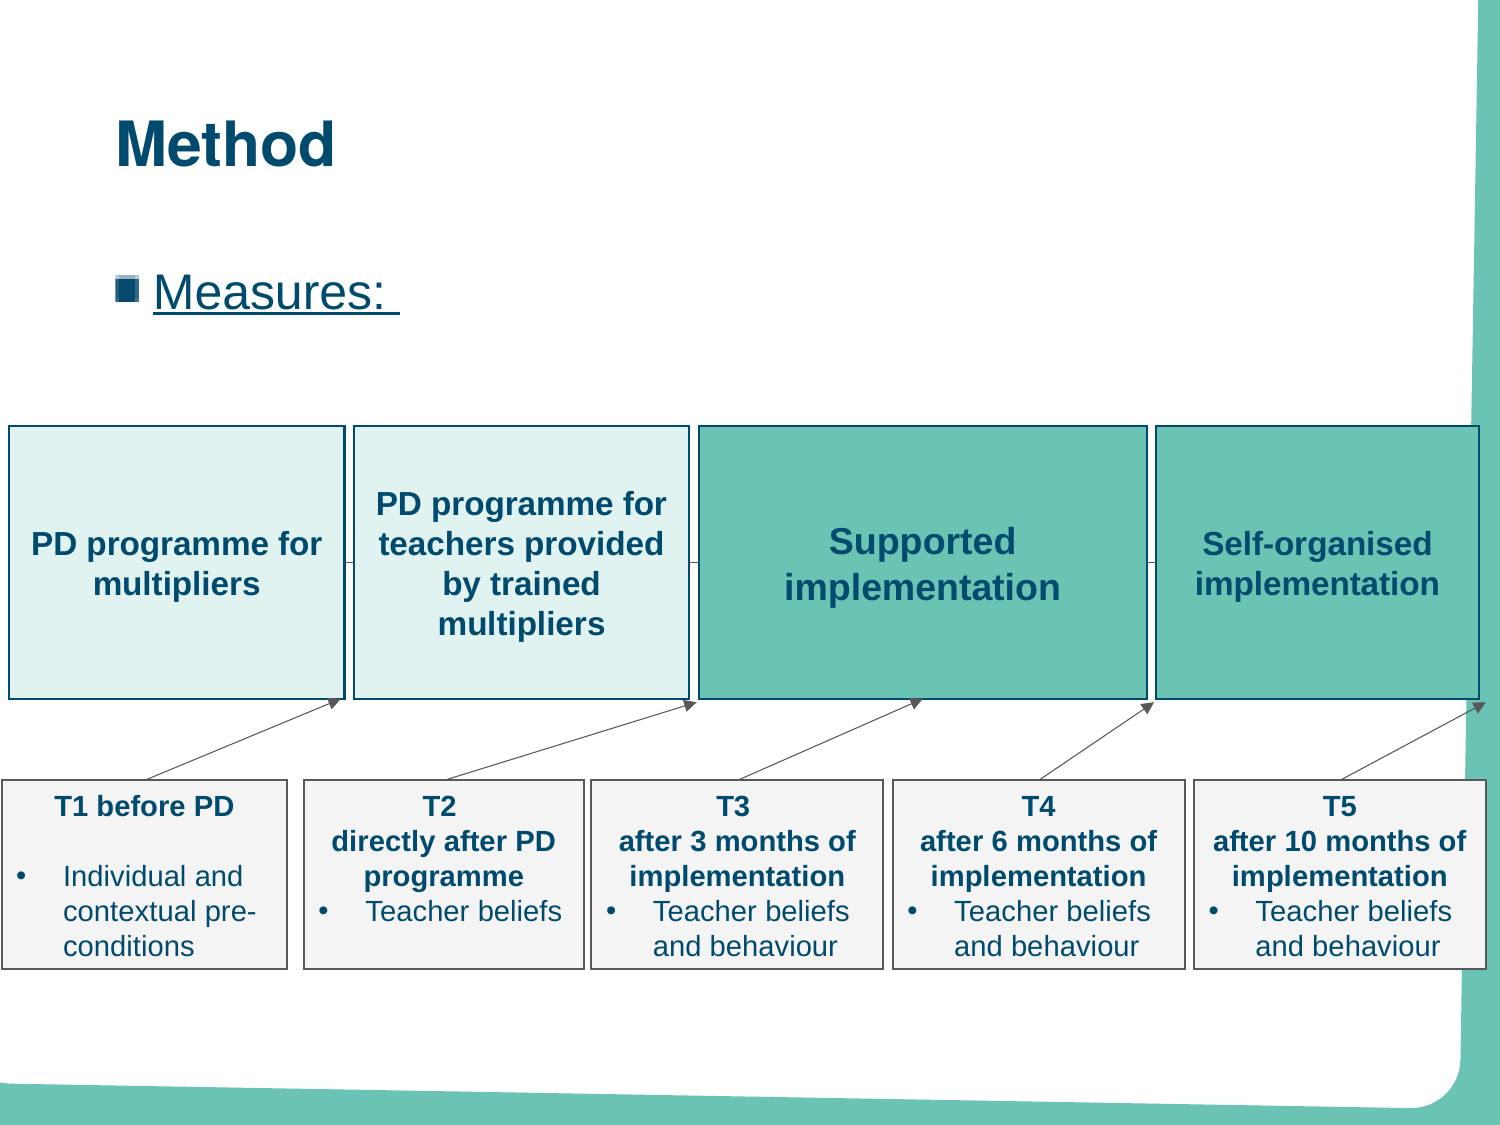

# Method
Measures:
PD programme for teachers provided by trained multipliers
Supported implementation
Self-organised implementation
PD programme for multipliers
T4
after 6 months of implementation
Teacher beliefs and behaviour

T1 before PD

Individual and contextual pre-conditions

T2
directly after PD programme
Teacher beliefs
T3
after 3 months of implementation
Teacher beliefs and behaviour

T5
after 10 months of implementation
Teacher beliefs and behaviour